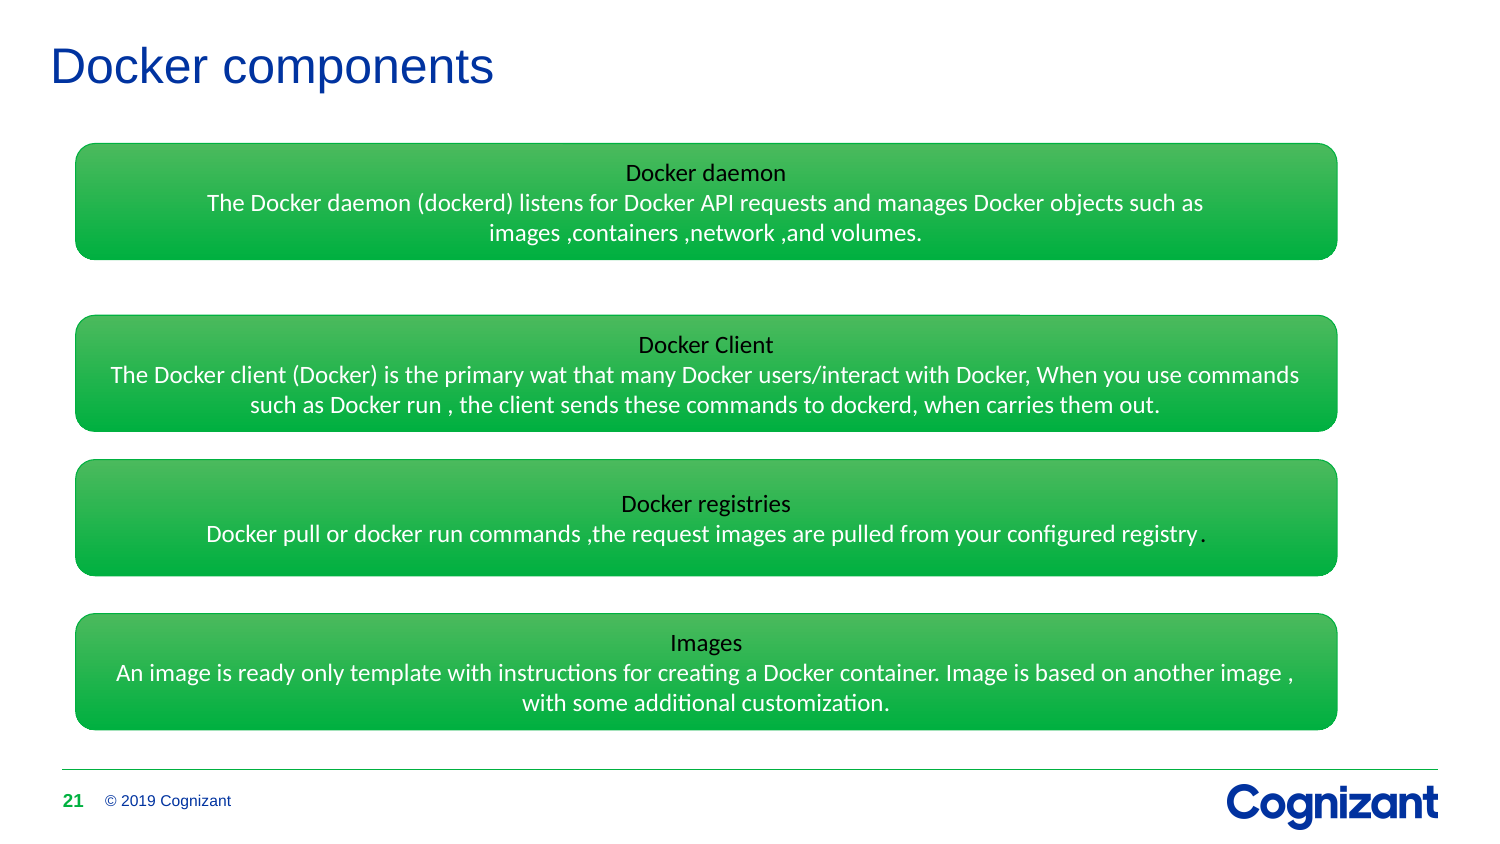

# Docker components
Docker daemon
The Docker daemon (dockerd) listens for Docker API requests and manages Docker objects such as images ,containers ,network ,and volumes.
Docker Client
The Docker client (Docker) is the primary wat that many Docker users/interact with Docker, When you use commands such as Docker run , the client sends these commands to dockerd, when carries them out.
Docker registries
Docker pull or docker run commands ,the request images are pulled from your configured registry.
Images
An image is ready only template with instructions for creating a Docker container. Image is based on another image , with some additional customization.
21
© 2019 Cognizant